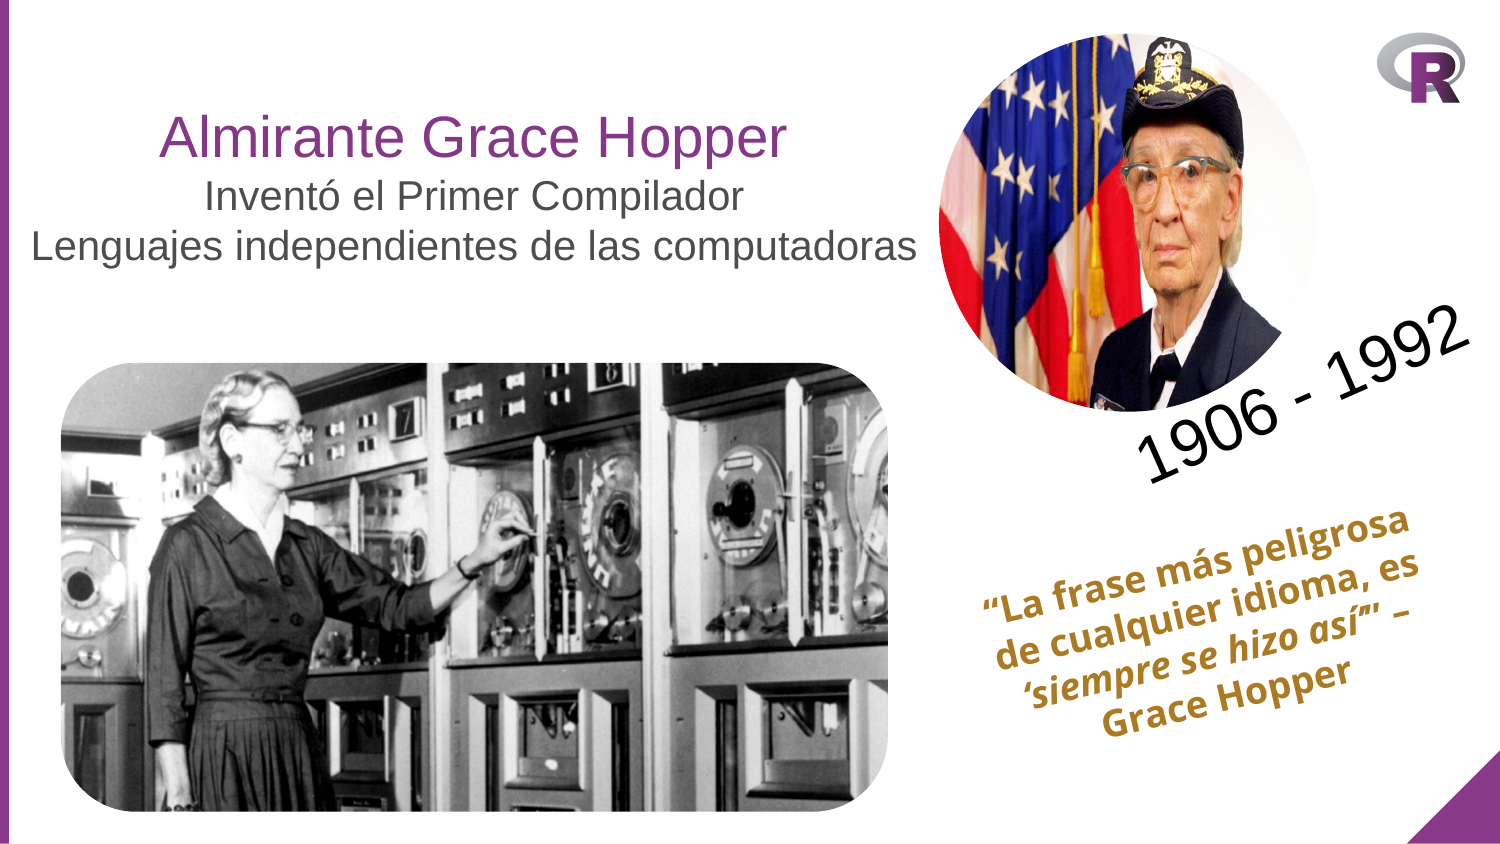

Almirante Grace Hopper
Inventó el Primer Compilador
Lenguajes independientes de las computadoras
1906 - 1992

“La frase más peligrosa de cualquier idioma, es ‘siempre se hizo así’” – Grace Hopper